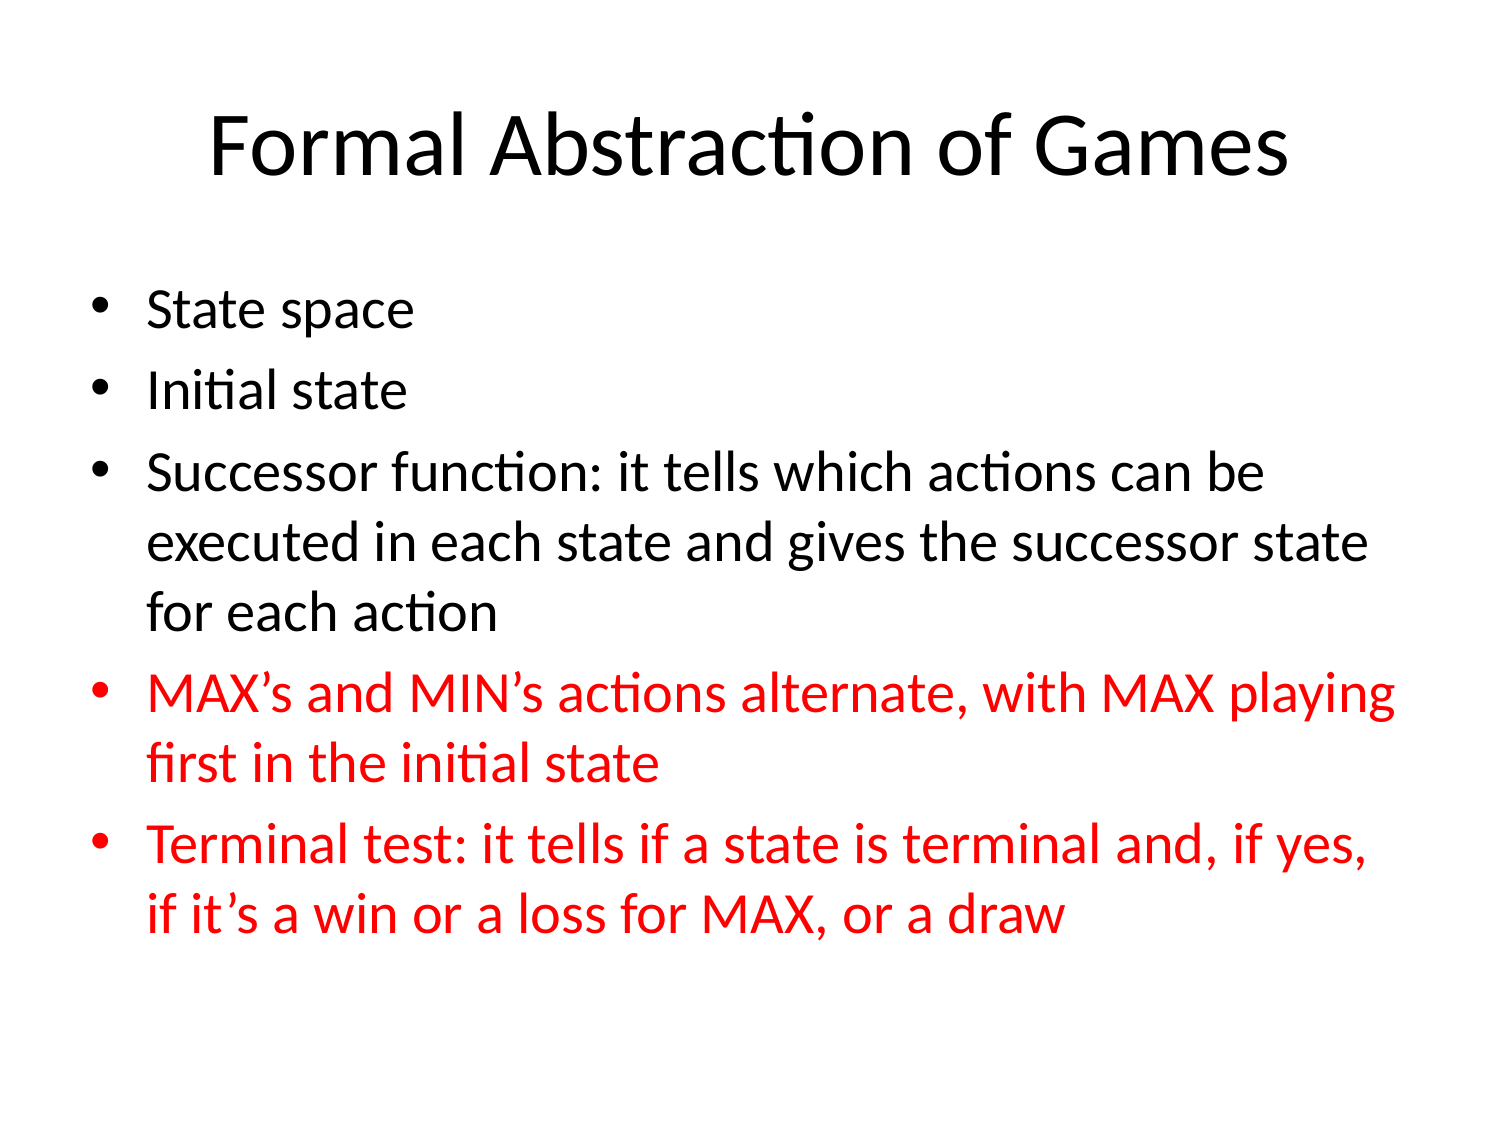

# Formal Abstraction of Games
State space
Initial state
Successor function: it tells which actions can be executed in each state and gives the successor state for each action
MAX’s and MIN’s actions alternate, with MAX playing first in the initial state
Terminal test: it tells if a state is terminal and, if yes, if it’s a win or a loss for MAX, or a draw